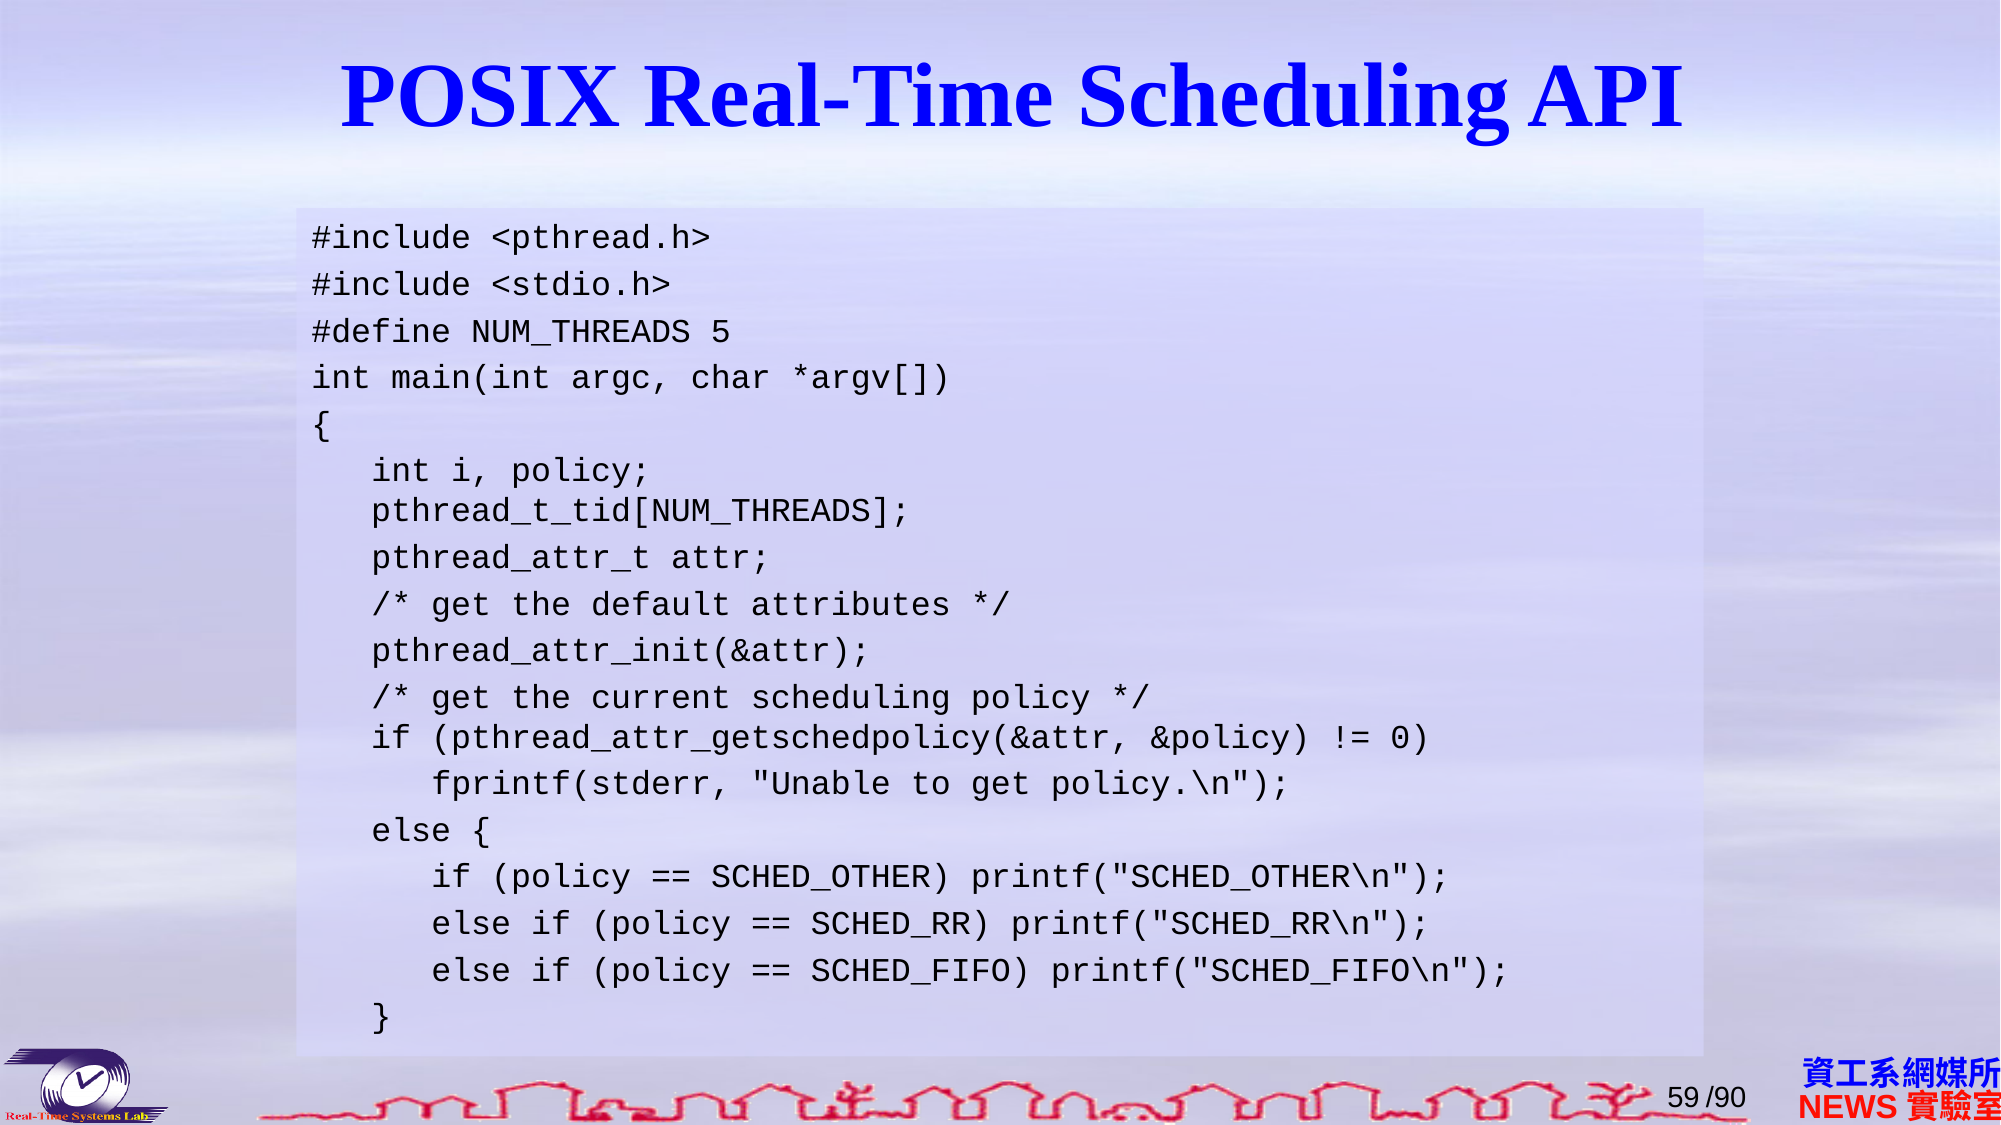

# POSIX Real-Time Scheduling API
#include <pthread.h>
#include <stdio.h>
#define NUM_THREADS 5
int main(int argc, char *argv[])
{
   int i, policy;
   pthread_t_tid[NUM_THREADS];
   pthread_attr_t attr;
   /* get the default attributes */
   pthread_attr_init(&attr);
   /* get the current scheduling policy */
   if (pthread_attr_getschedpolicy(&attr, &policy) != 0)
      fprintf(stderr, "Unable to get policy.\n");
   else {
      if (policy == SCHED_OTHER) printf("SCHED_OTHER\n");
      else if (policy == SCHED_RR) printf("SCHED_RR\n");
      else if (policy == SCHED_FIFO) printf("SCHED_FIFO\n");
   }
59
/90